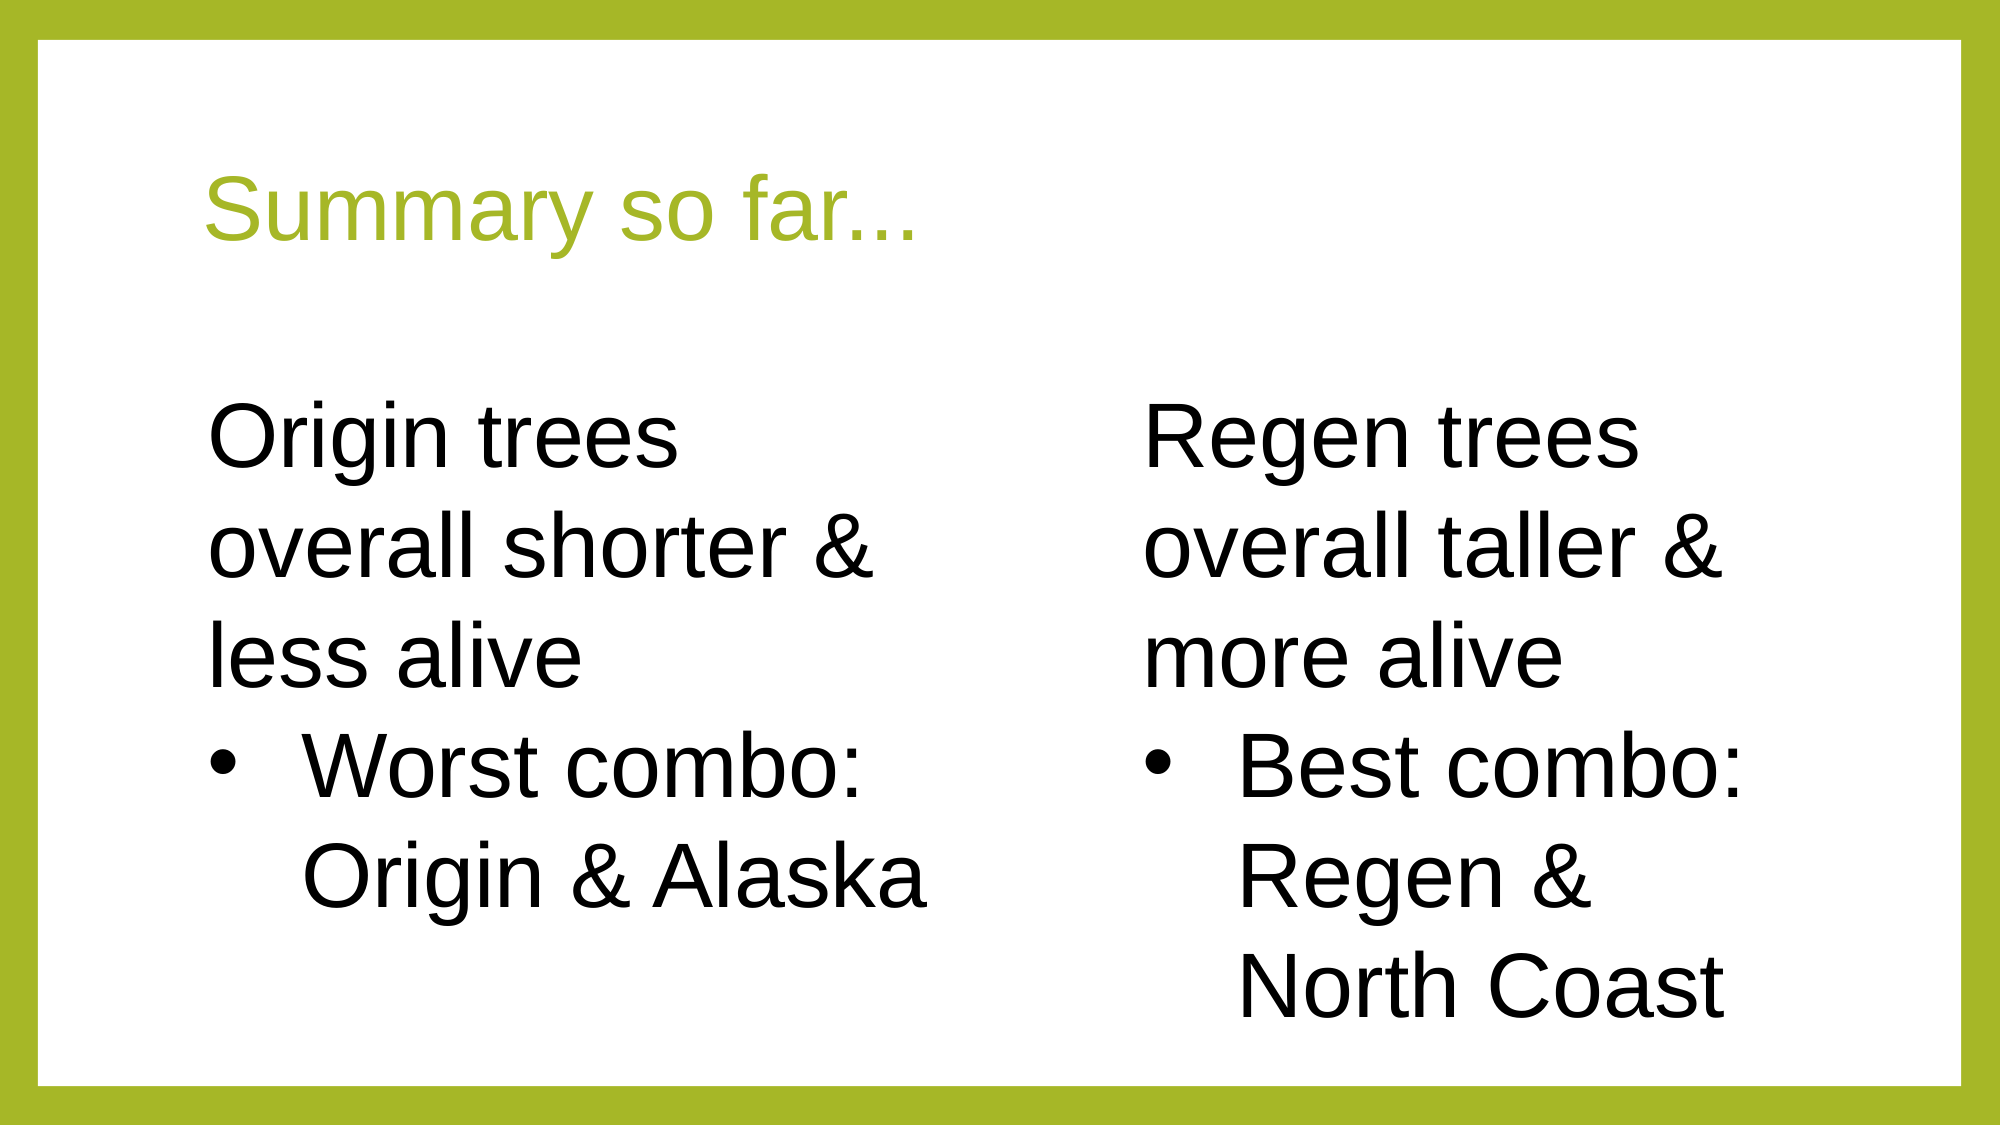

# Summary so far...
Origin trees overall shorter & less alive
Worst combo:  Origin & Alaska
Regen trees overall taller & more alive
Best combo: Regen & North Coast